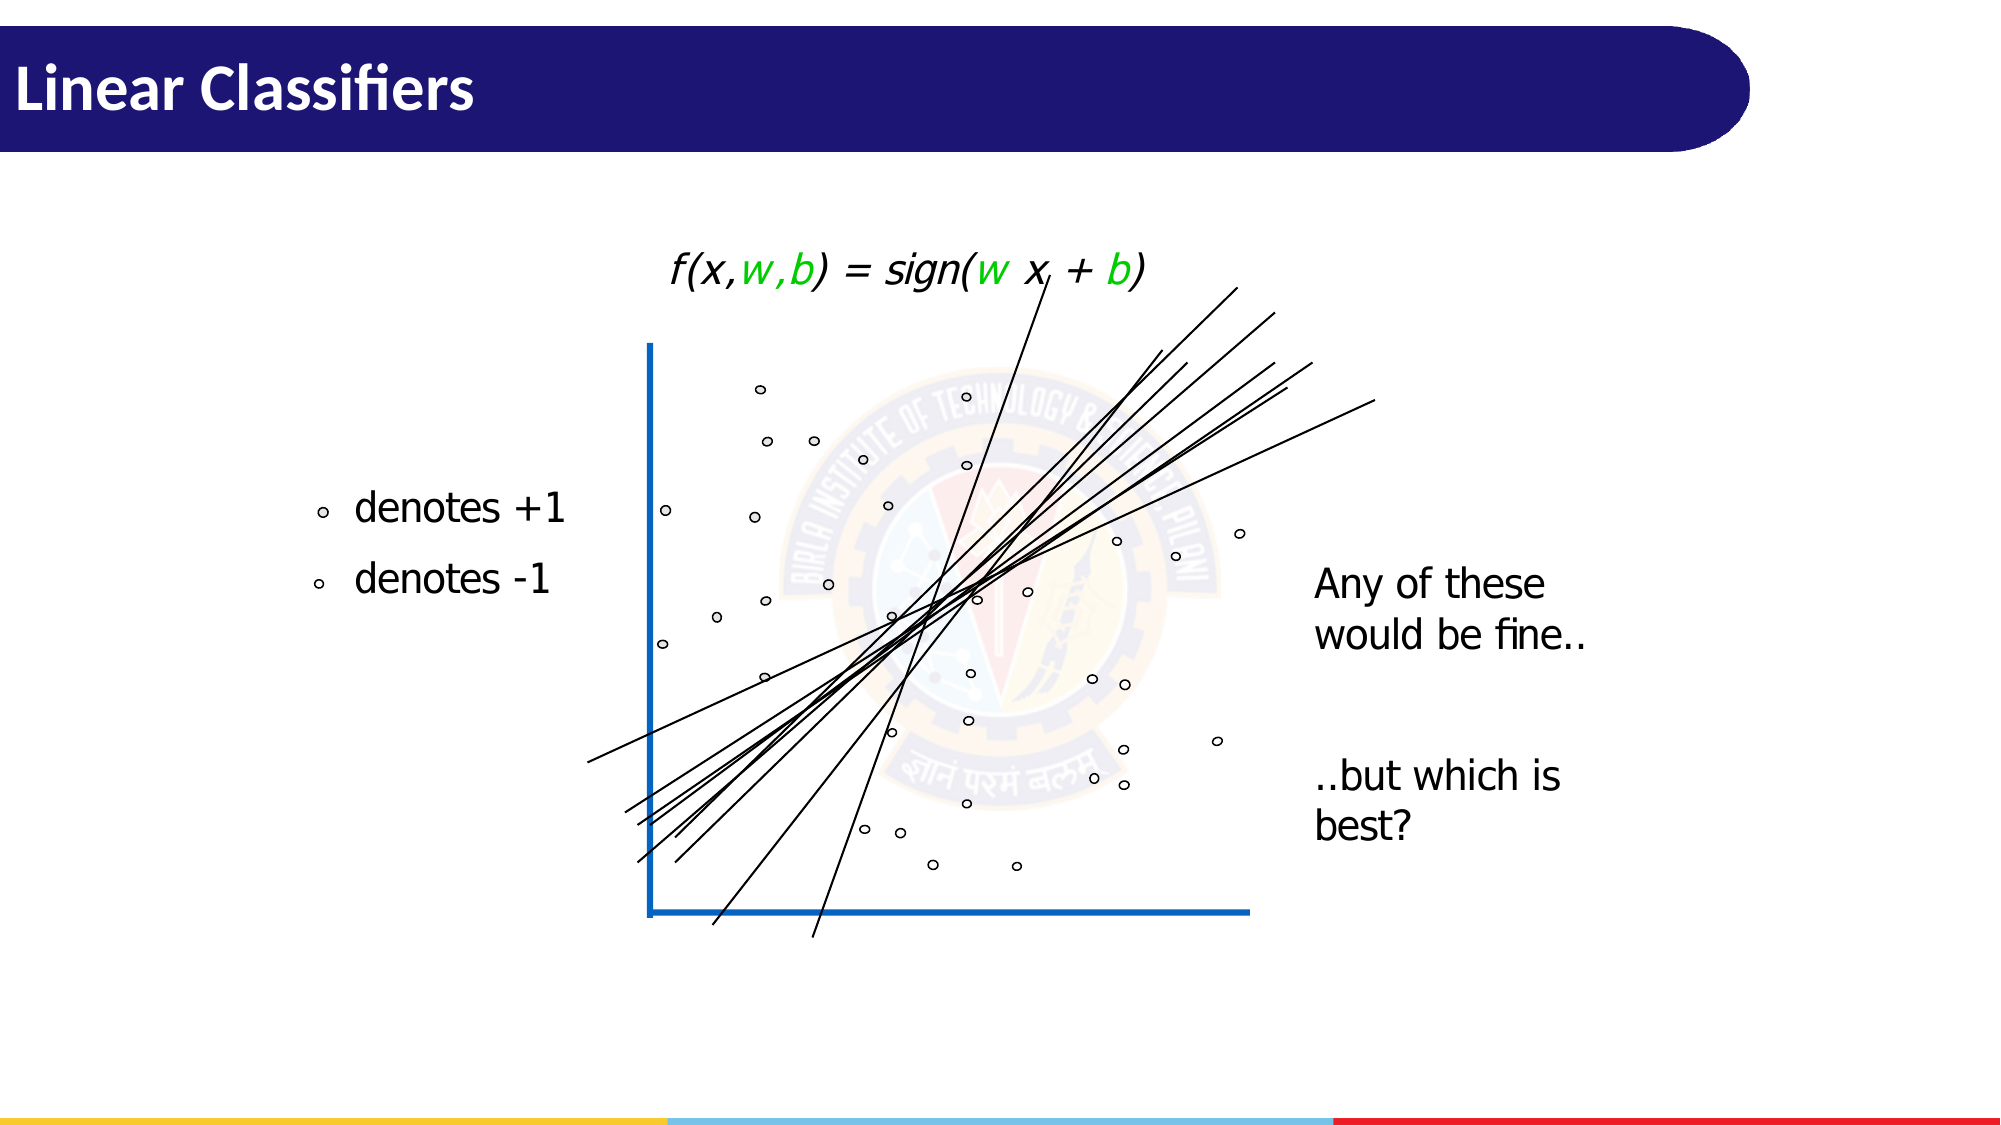

# Linear Classifiers
f(x,w,b) = sign(w x + b)

  denotes +1
  denotes -1

Any of these would be fine..

..but which is best?